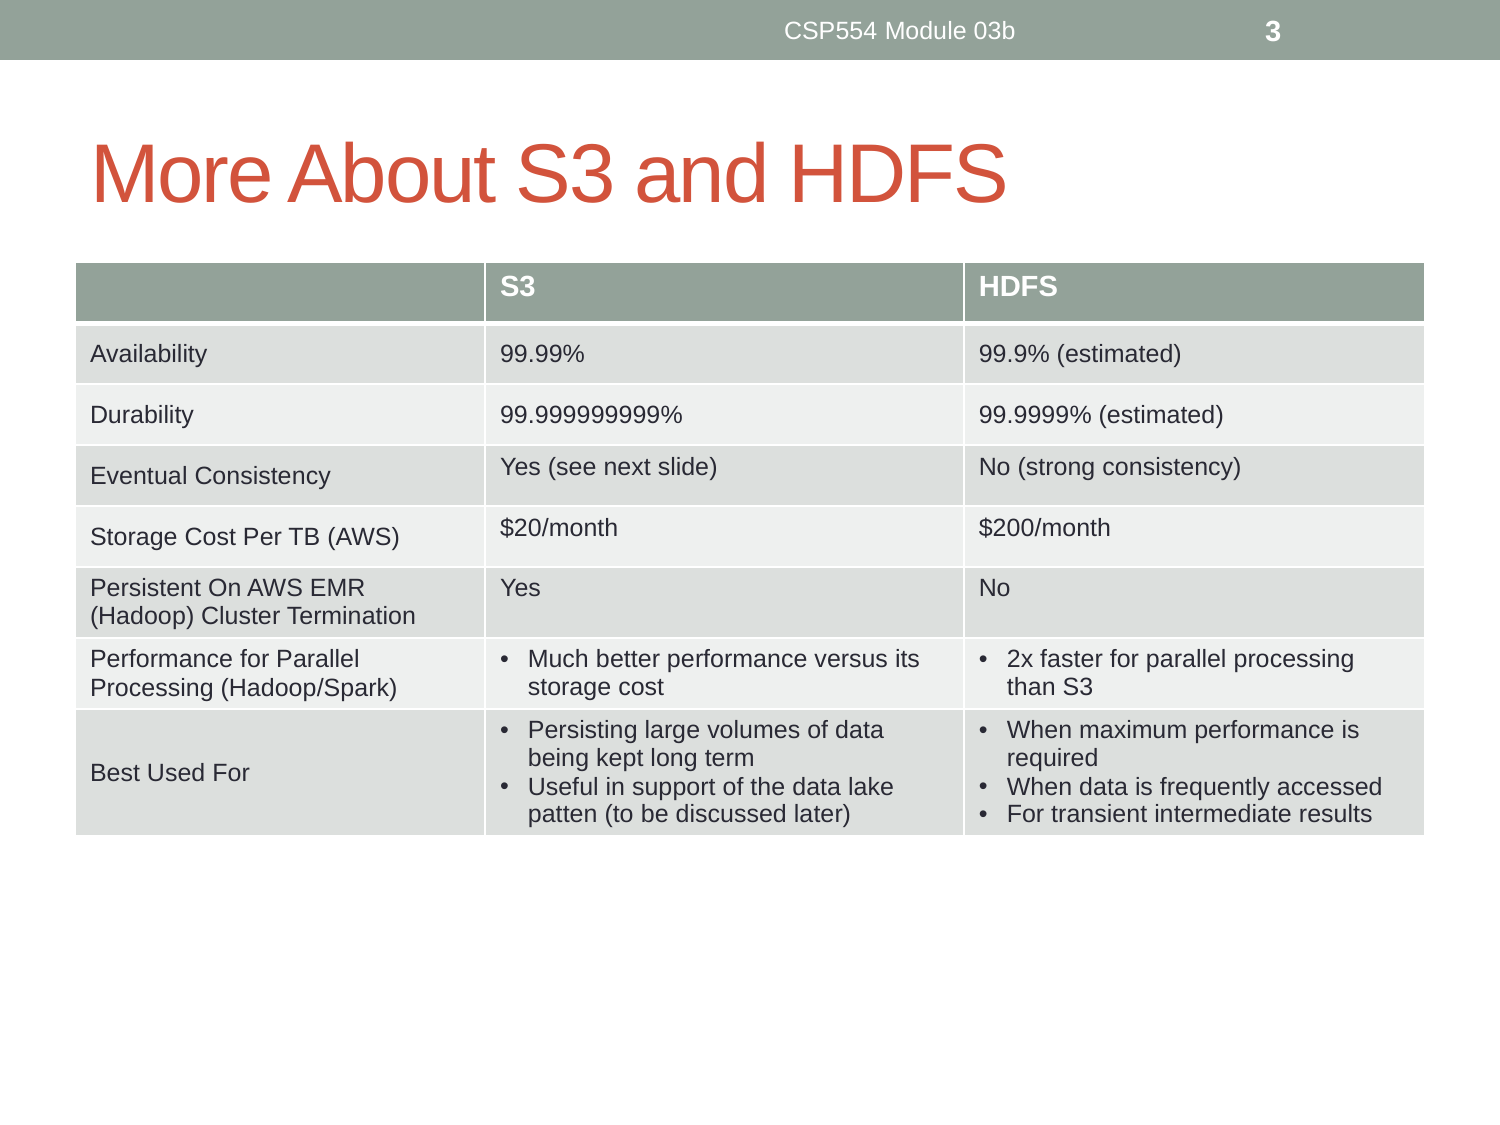

CSP554 Module 03b
3
# More About S3 and HDFS
|  | S3 | HDFS |
| --- | --- | --- |
| Availability | 99.99% | 99.9% (estimated) |
| Durability | 99.999999999% | 99.9999% (estimated) |
| Eventual Consistency | Yes (see next slide) | No (strong consistency) |
| Storage Cost Per TB (AWS) | $20/month | $200/month |
| Persistent On AWS EMR (Hadoop) Cluster Termination | Yes | No |
| Performance for Parallel Processing (Hadoop/Spark) | Much better performance versus its storage cost | 2x faster for parallel processing than S3 |
| Best Used For | Persisting large volumes of data being kept long term Useful in support of the data lake patten (to be discussed later) | When maximum performance is required When data is frequently accessed For transient intermediate results |